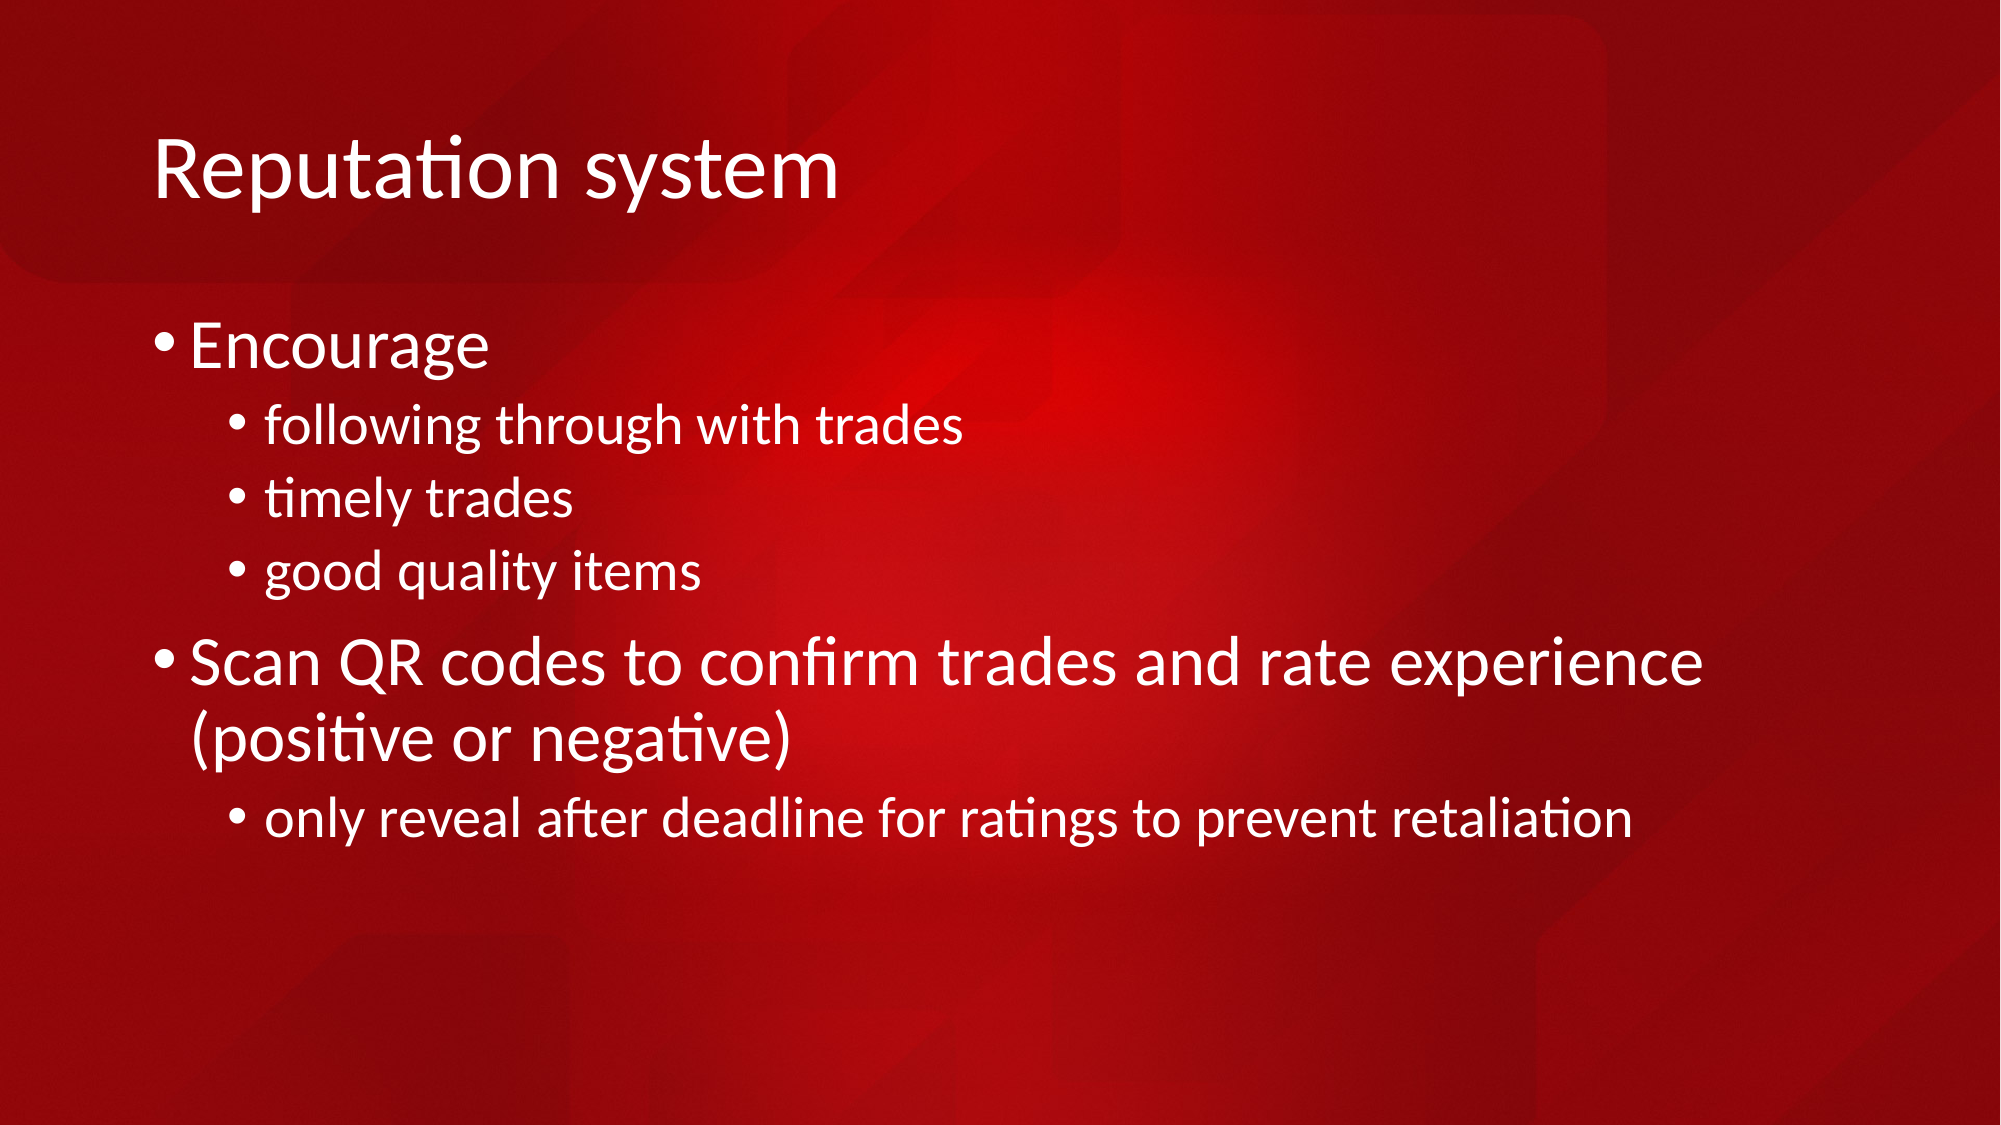

# Reputation system
Encourage
following through with trades
timely trades
good quality items
Scan QR codes to confirm trades and rate experience (positive or negative)
only reveal after deadline for ratings to prevent retaliation